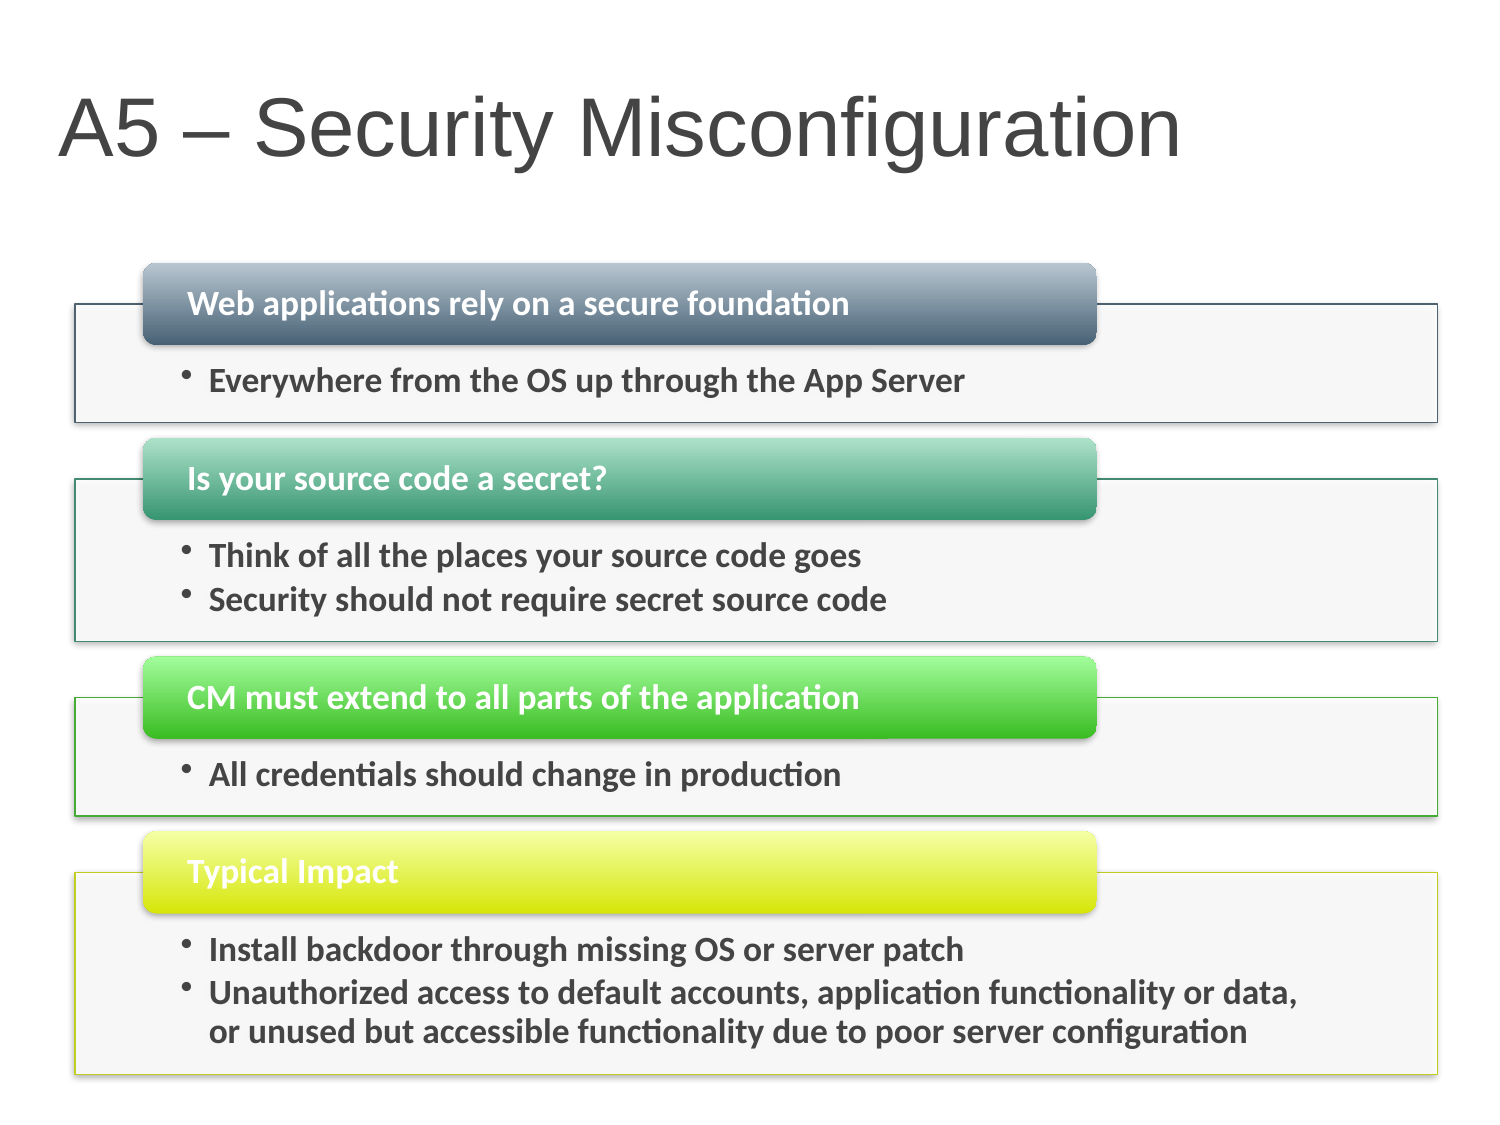

# A5 – Security Misconfiguration
Everywhere from the OS up through the App Server
Web applications rely on a secure foundation
Think of all the places your source code goes
Security should not require secret source code
Is your source code a secret?
All credentials should change in production
CM must extend to all parts of the application
Install backdoor through missing OS or server patch
Unauthorized access to default accounts, application functionality or data, or unused but accessible functionality due to poor server configuration
Typical Impact